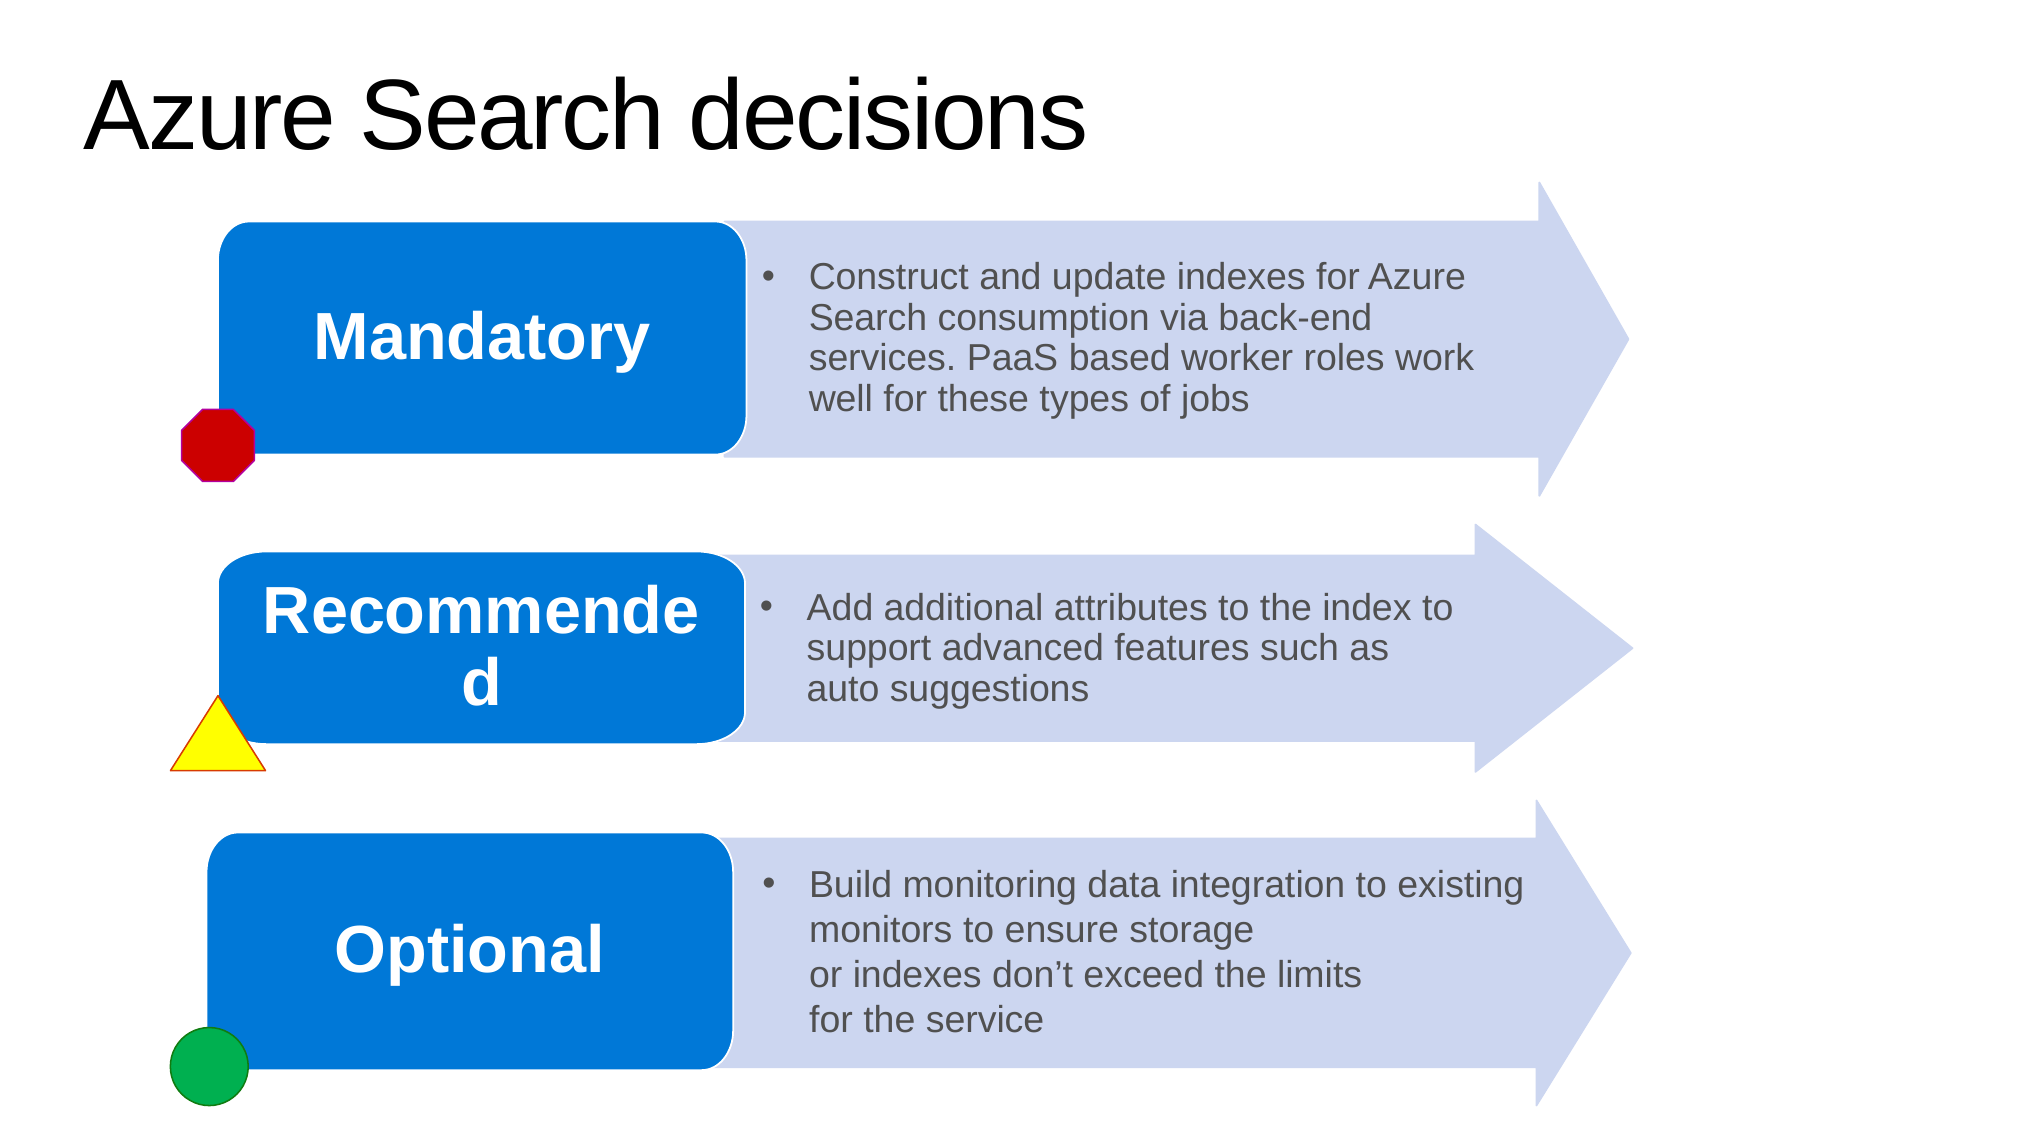

# Azure Search decisions
Construct and update indexes for Azure Search consumption via back-end services. PaaS based worker roles work well for these types of jobs
Mandatory

Add additional attributes to the index to support advanced features such as auto suggestions
Recommended

Build monitoring data integration to existing monitors to ensure storage
or indexes don’t exceed the limits
for the service
Optional